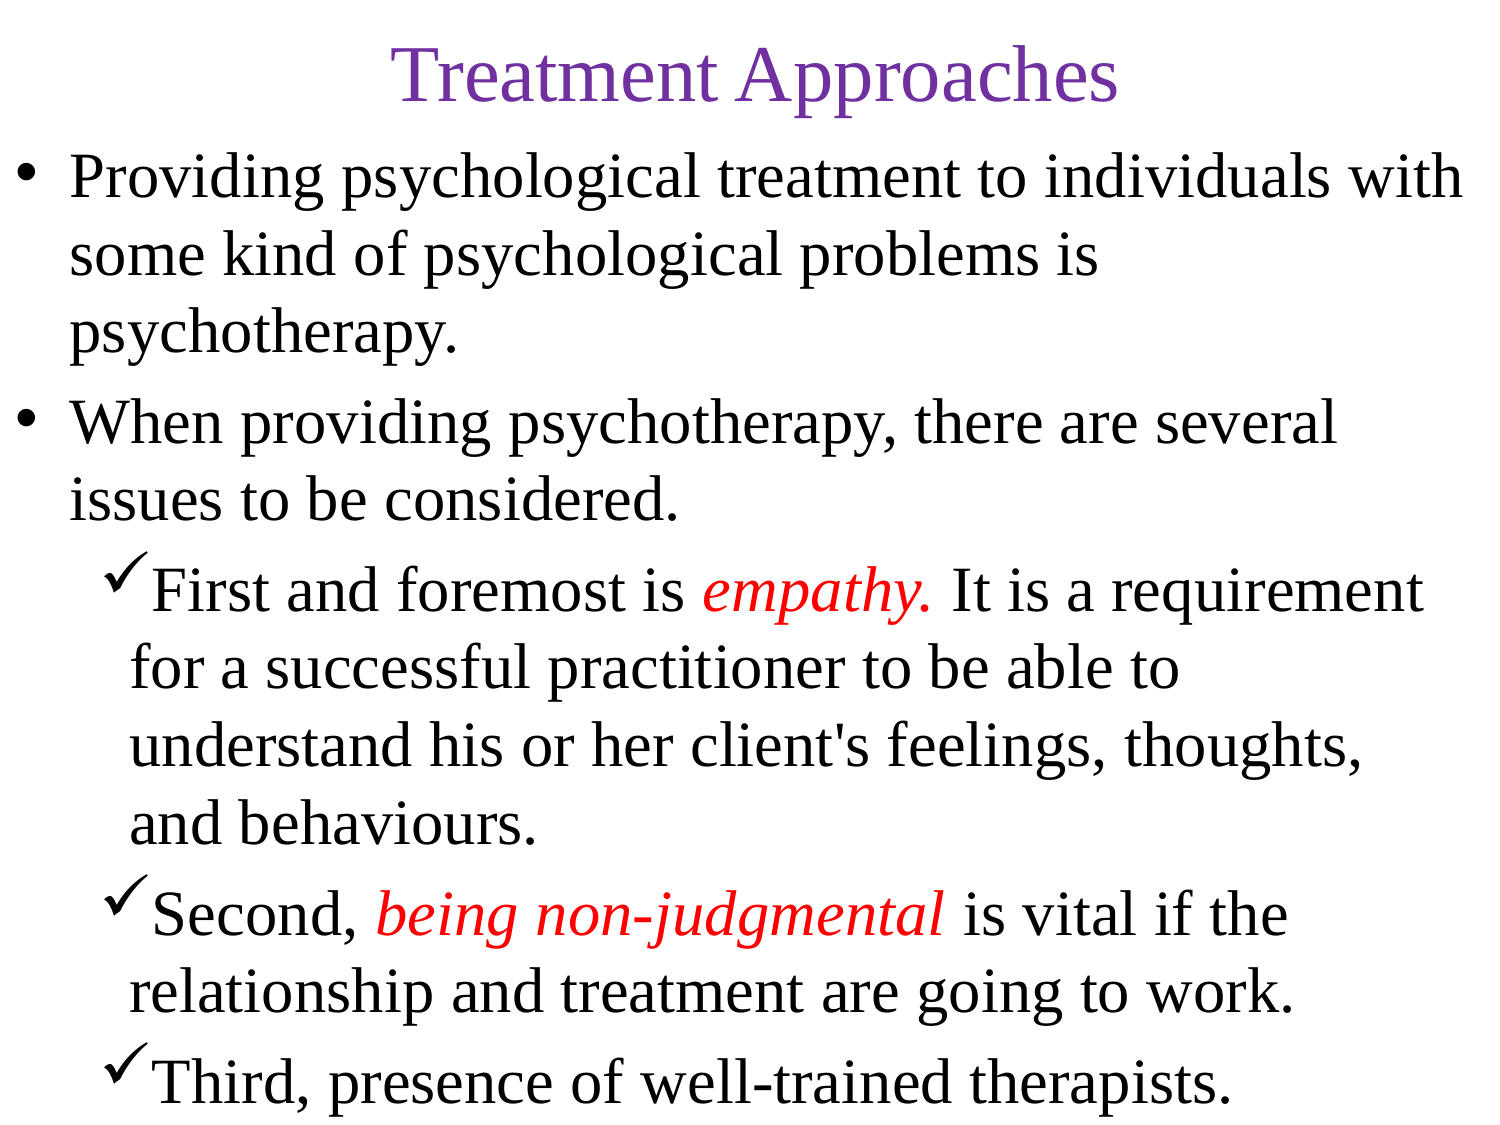

# Treatment Approaches
Providing psychological treatment to individuals with some kind of psychological problems is psychotherapy.
When providing psychotherapy, there are several issues to be considered.
First and foremost is empathy. It is a requirement for a successful practitioner to be able to understand his or her client's feelings, thoughts, and behaviours.
Second, being non-judgmental is vital if the relationship and treatment are going to work.
Third, presence of well-trained therapists.